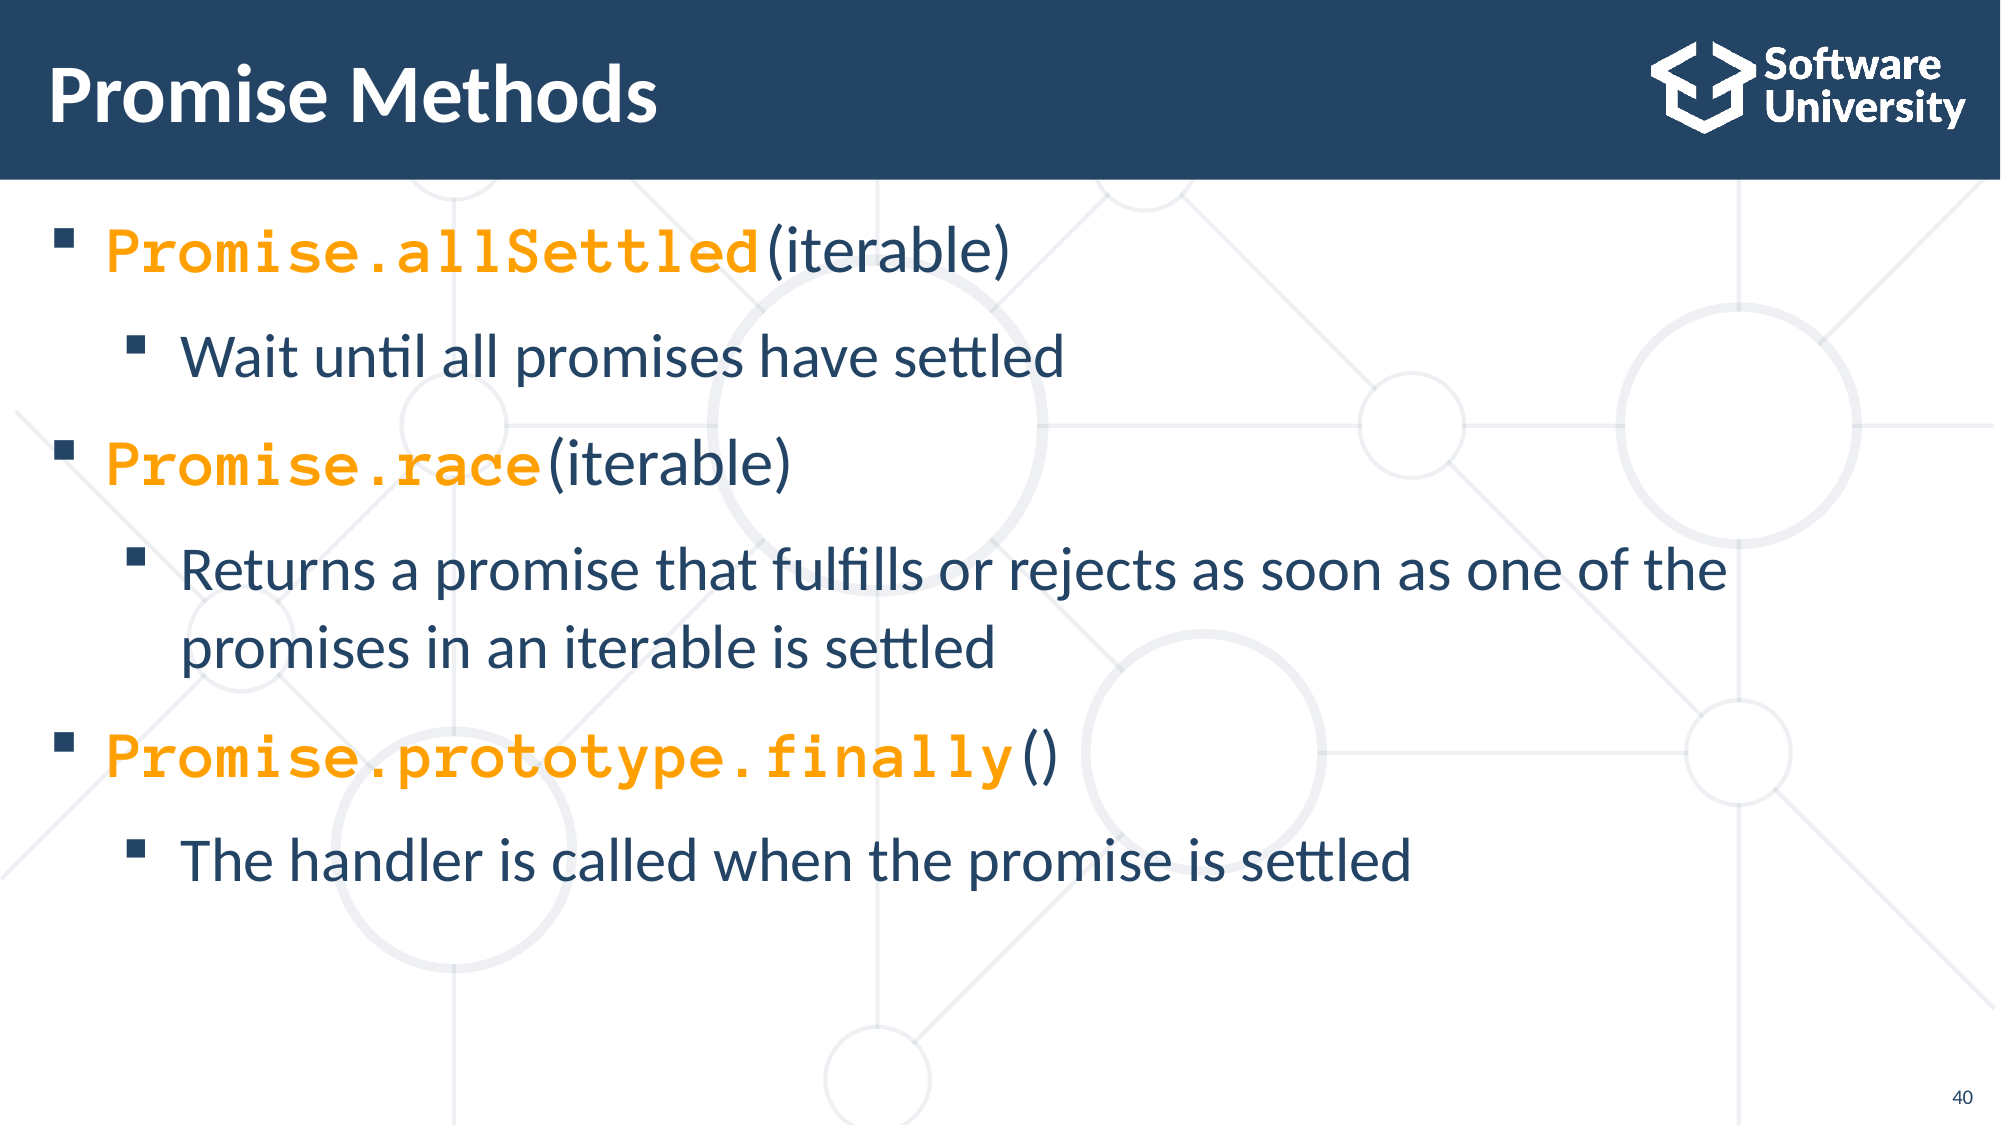

# Promise Methods
Promise.allSettled(iterable)
Wait until all promises have settled
Promise.race(iterable)
Returns a promise that fulfills or rejects as soon as one of the promises in an iterable is settled
Promise.prototype.finally()
The handler is called when the promise is settled
40